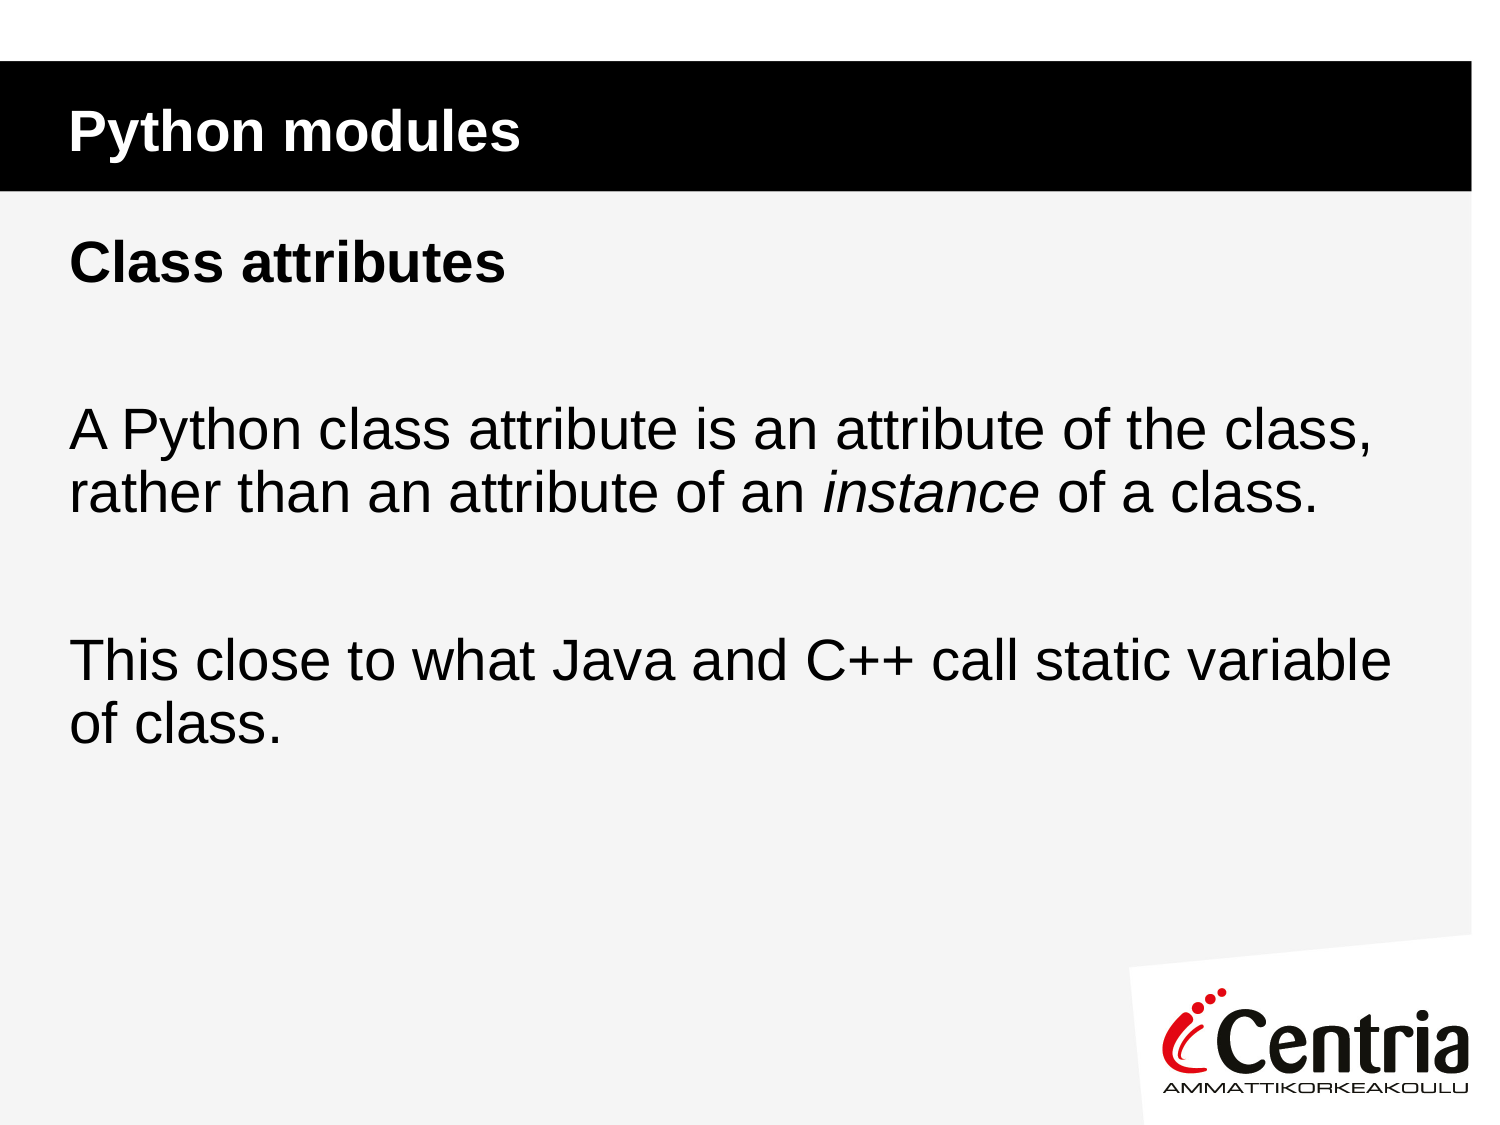

Python modules
Class attributes

A Python class attribute is an attribute of the class, rather than an attribute of an instance of a class.

This close to what Java and C++ call static variable of class.